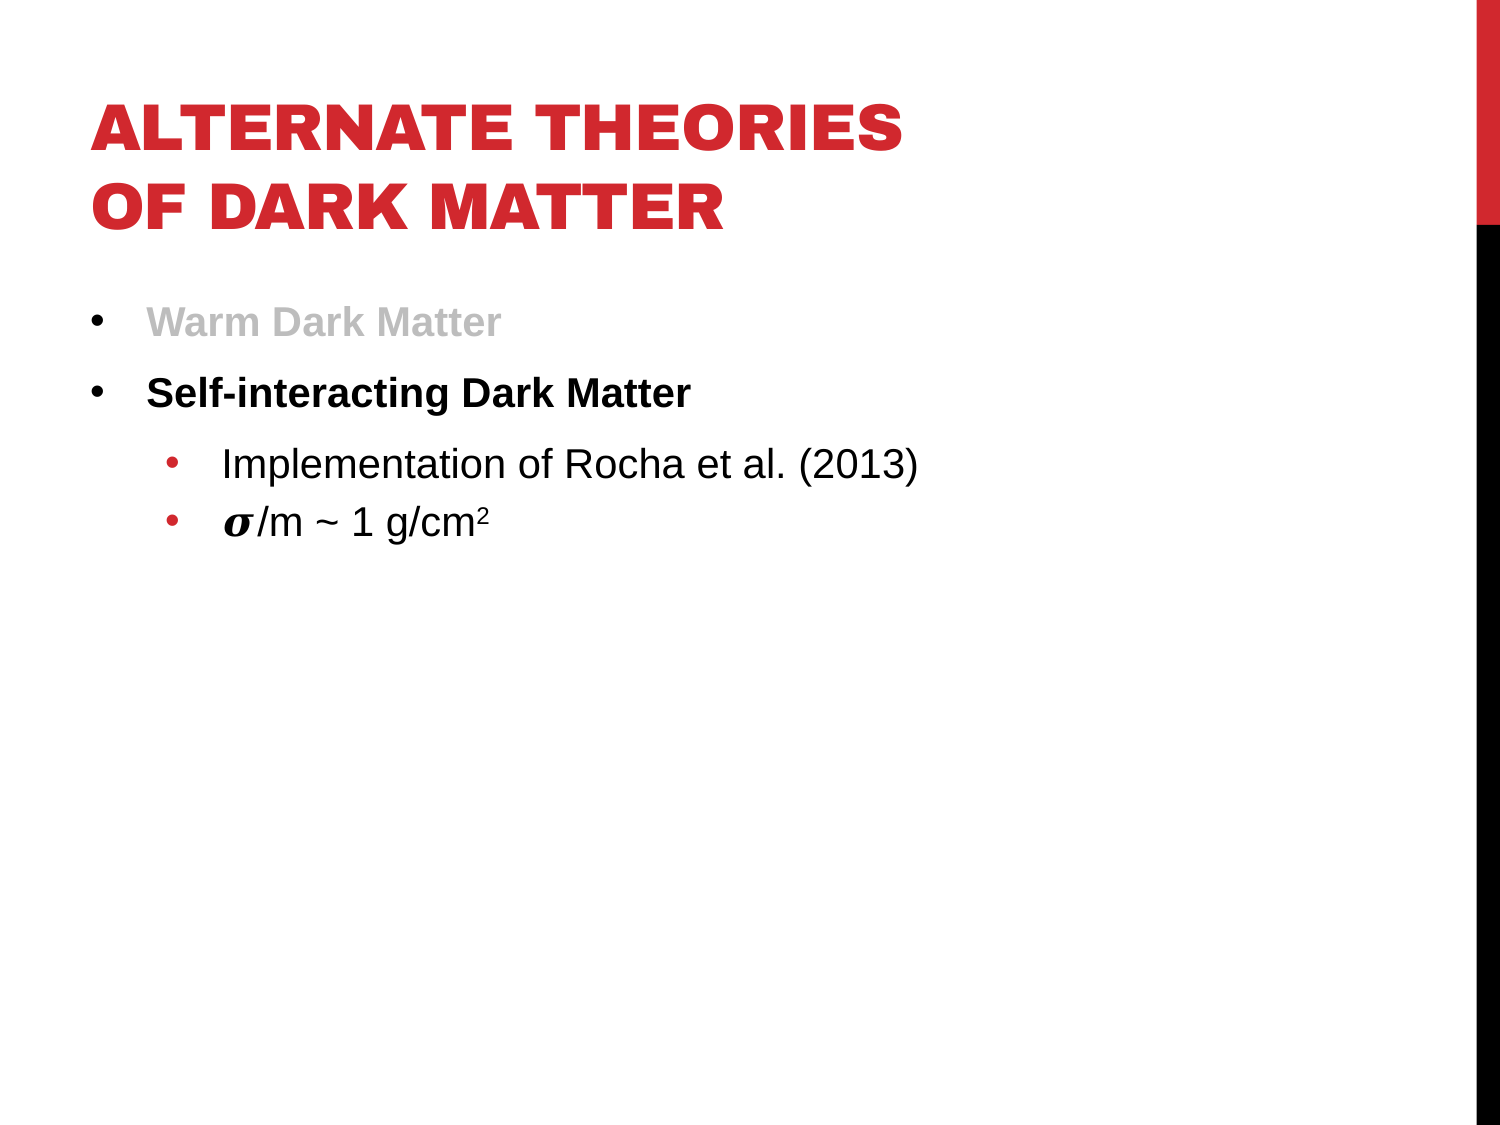

# Alternate theories of Dark Matter
Warm Dark Matter
Self-interacting Dark Matter
Implementation of Rocha et al. (2013)
𝝈/m ~ 1 g/cm2